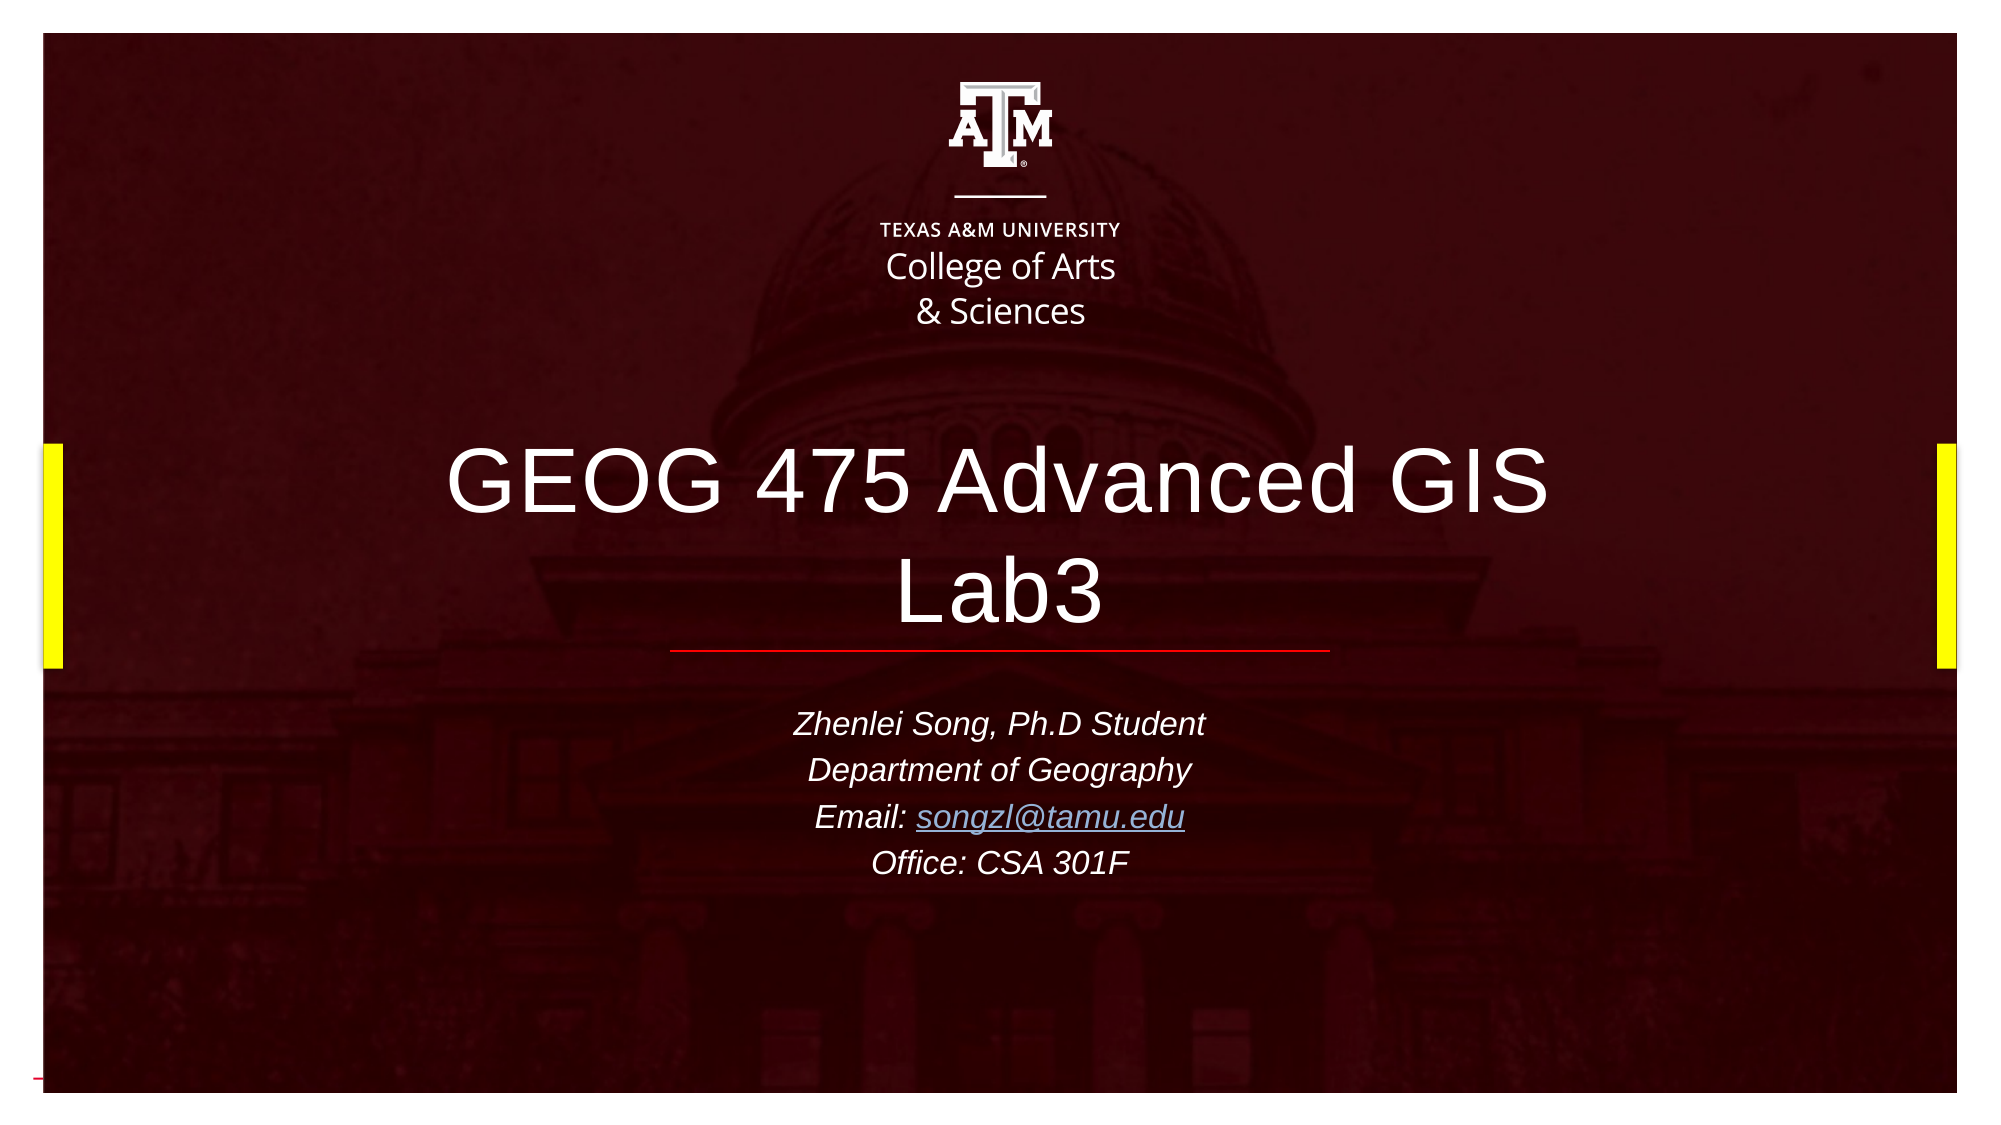

# GEOG 475 Advanced GIS Lab3
Zhenlei Song, Ph.D Student
Department of Geography
Email: songzl@tamu.edu
Office: CSA 301F